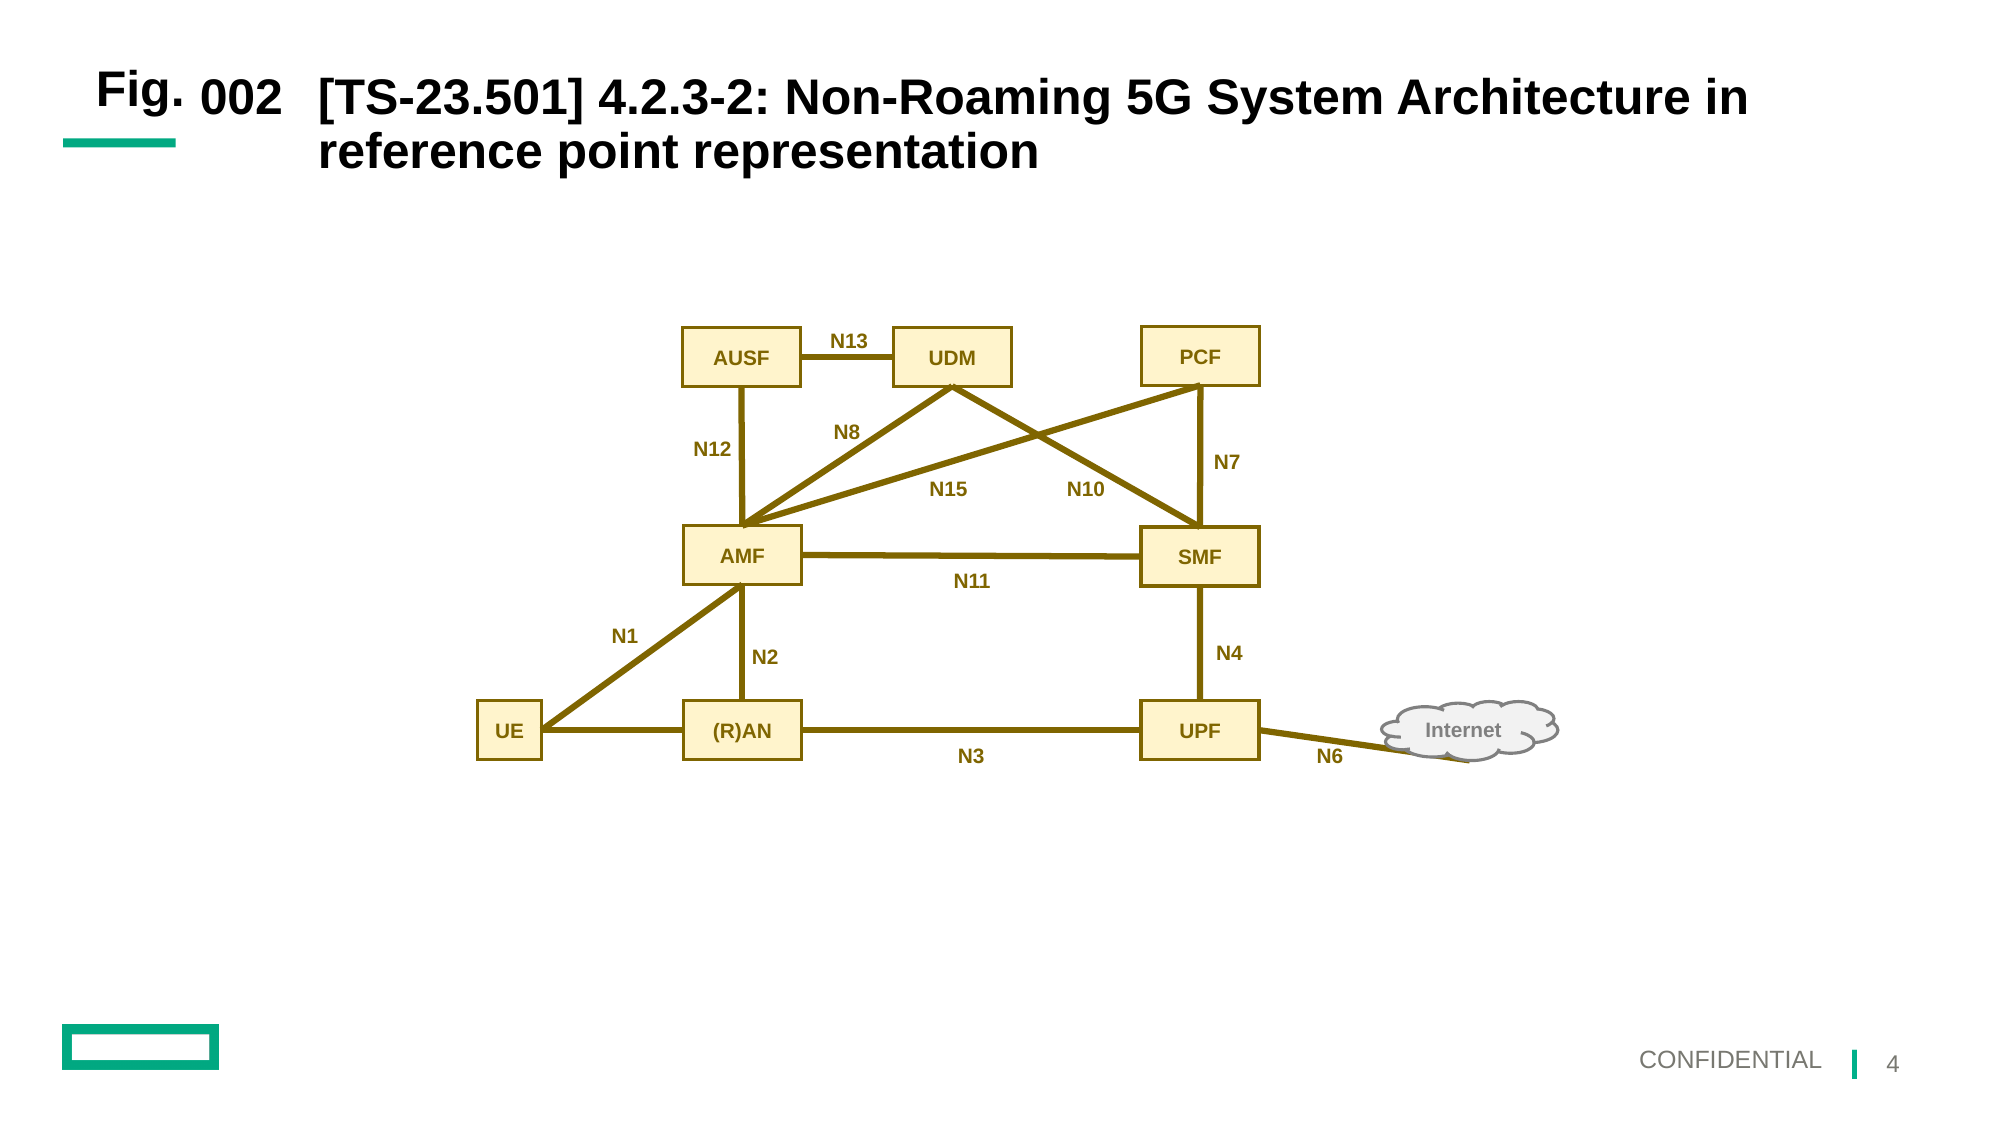

002
# [TS-23.501] 4.2.3-2: Non-Roaming 5G System Architecture in reference point representation
N13
PCF
AUSF
UDM
N8
N12
N7
N15
N10
AMF
SMF
N11
N1
N4
N2
UE
(R)AN
UPF
Internet
N3
N6
4
Confidential